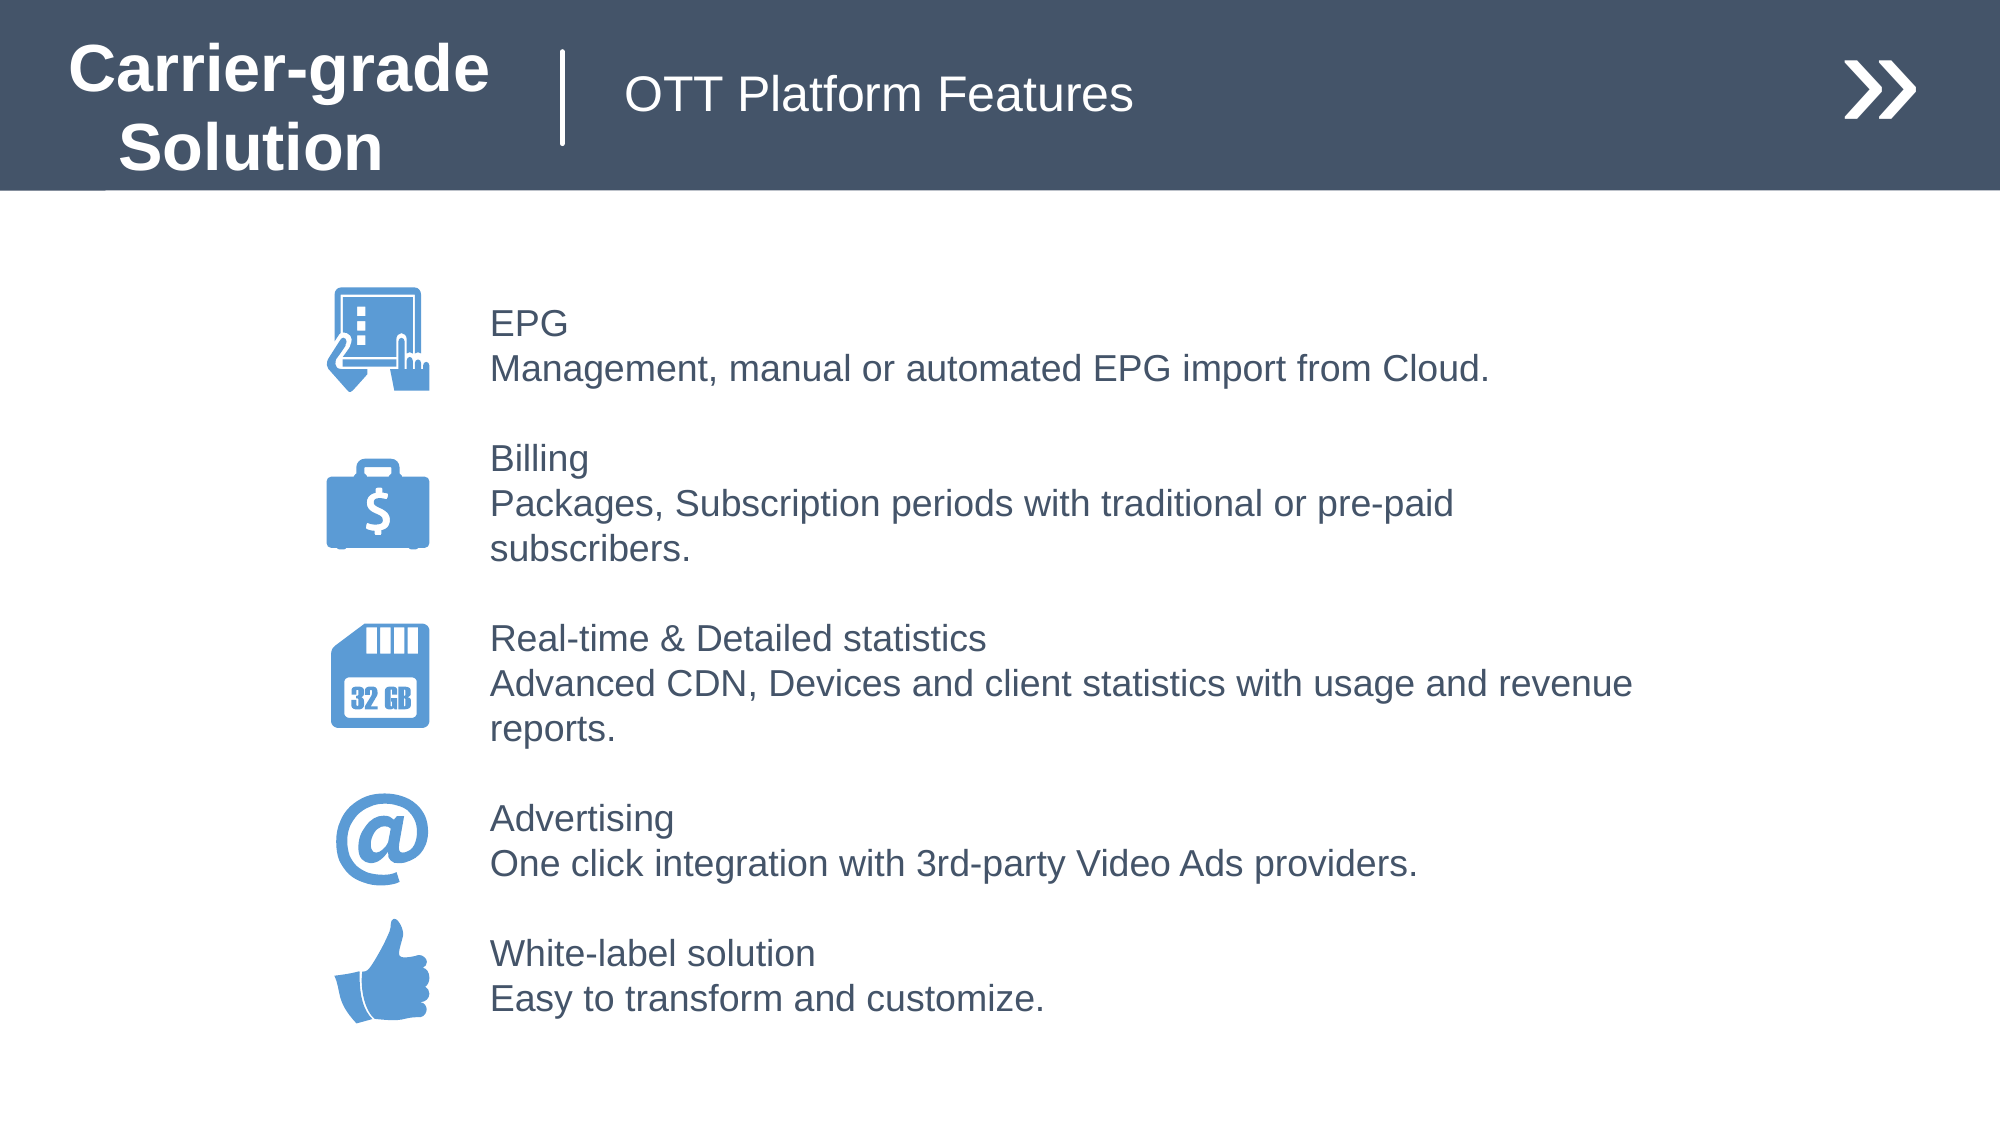

«
Carrier-grade Solution
OTT Platform Features

EPG
Management, manual or automated EPG import from Cloud.

Billing
Packages, Subscription periods with traditional or pre-paid subscribers.

Real-time & Detailed statistics
Advanced CDN, Devices and client statistics with usage and revenue reports.

Advertising
One click integration with 3rd-party Video Ads providers.

White-label solution
Easy to transform and customize.